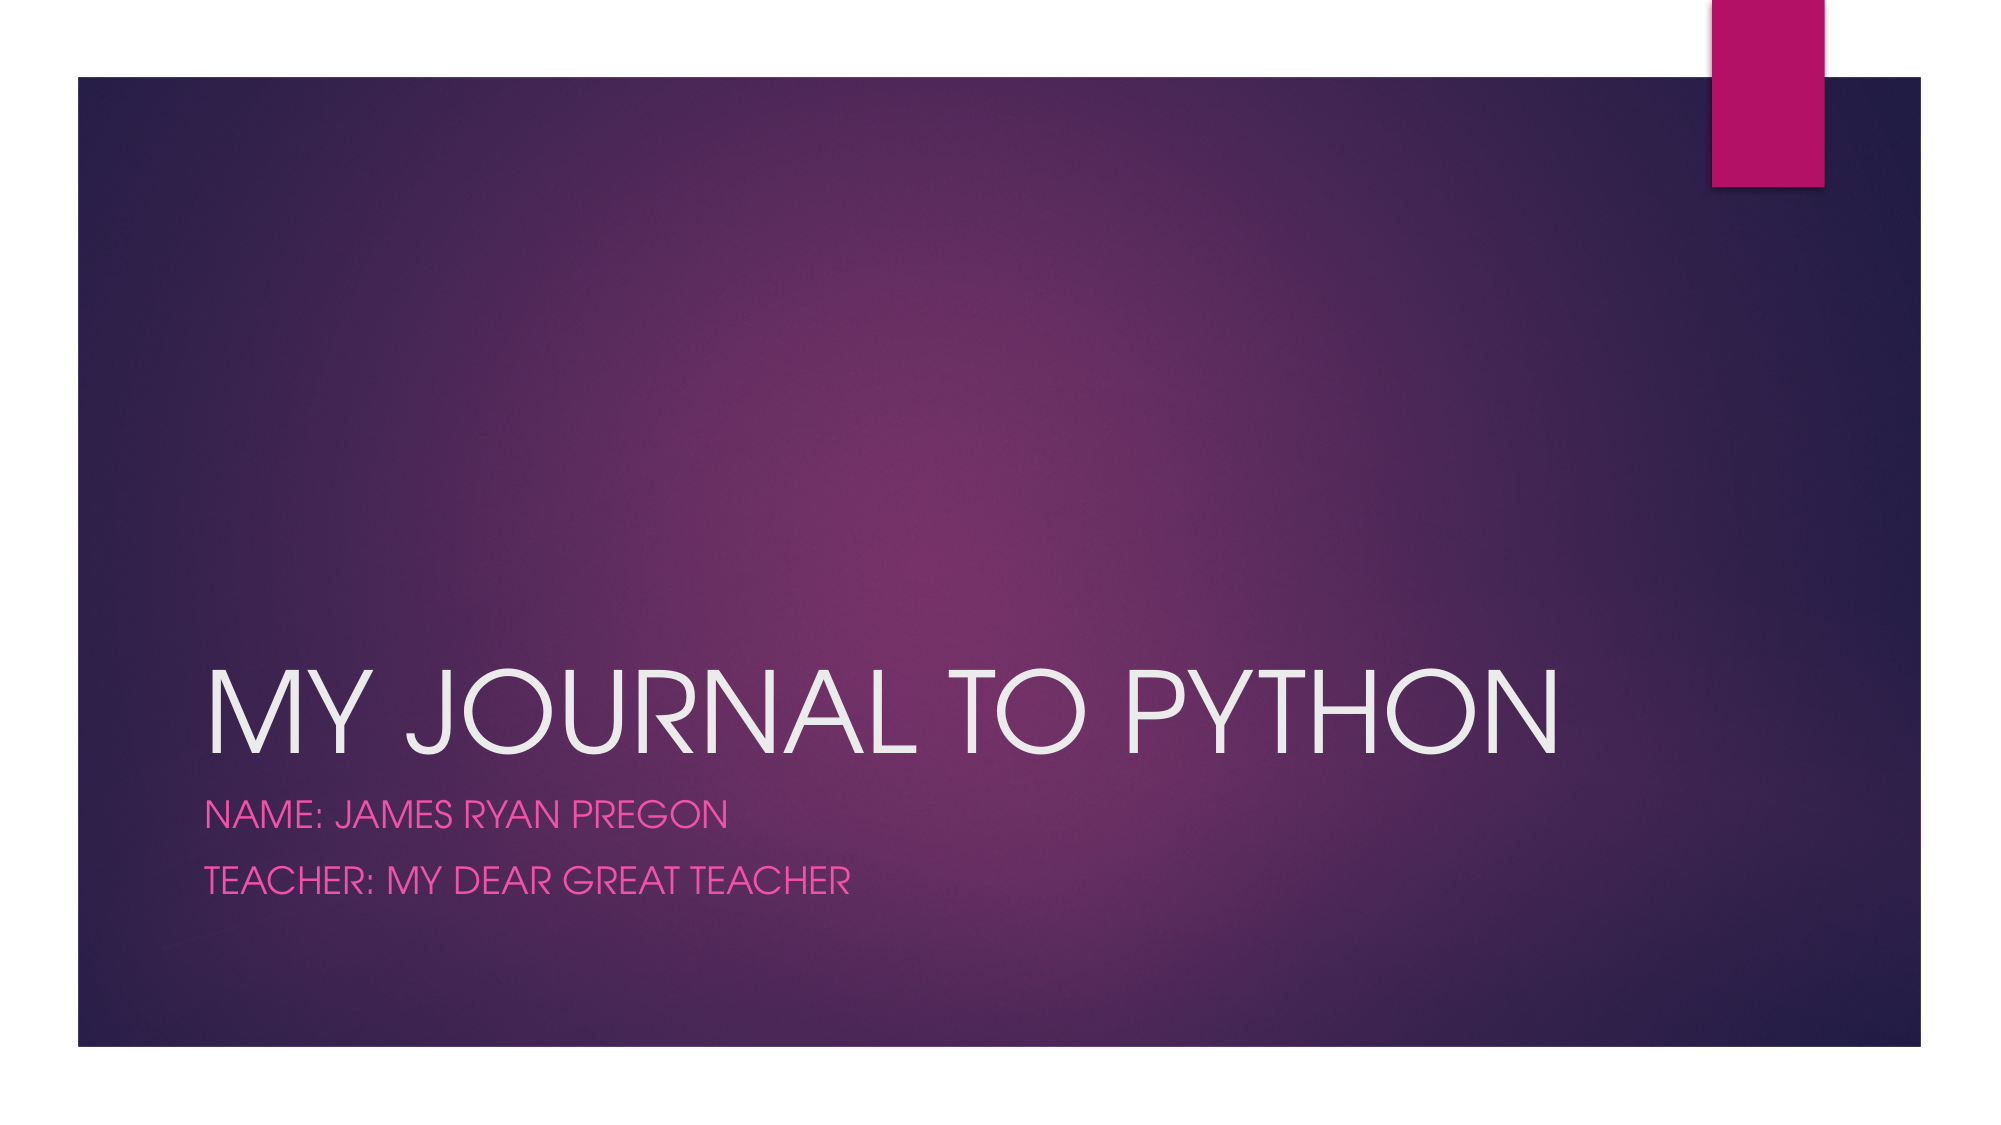

# MY JOURNAL TO PYTHON
NAME: JAMES RYAN PREGON
TEACHER: MY DEAR GREAT TEACHER